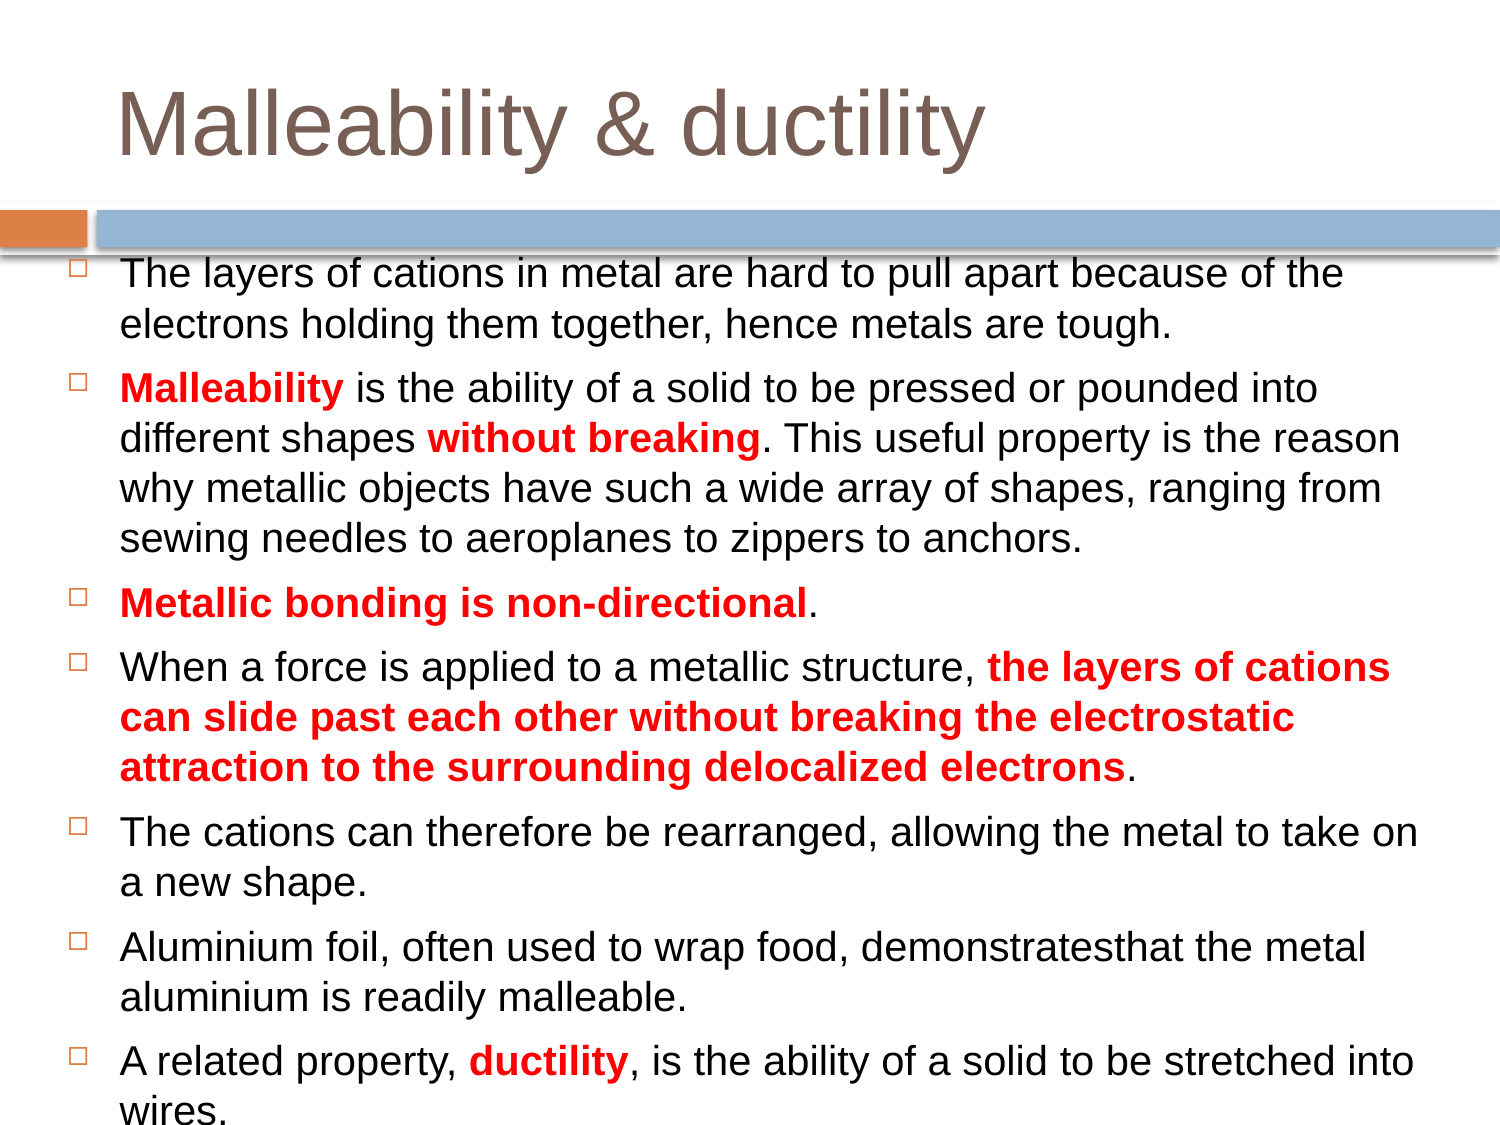

# Malleability & ductility
The layers of cations in metal are hard to pull apart because of the electrons holding them together, hence metals are tough.
Malleability is the ability of a solid to be pressed or pounded into different shapes without breaking. This useful property is the reason why metallic objects have such a wide array of shapes, ranging from sewing needles to aeroplanes to zippers to anchors.
Metallic bonding is non-directional.
When a force is applied to a metallic structure, the layers of cations can slide past each other without breaking the electrostatic attraction to the surrounding delocalized electrons.
The cations can therefore be rearranged, allowing the metal to take on a new shape.
Aluminium foil, often used to wrap food, demonstratesthat the metal aluminium is readily malleable.
A related property, ductility, is the ability of a solid to be stretched into wires.